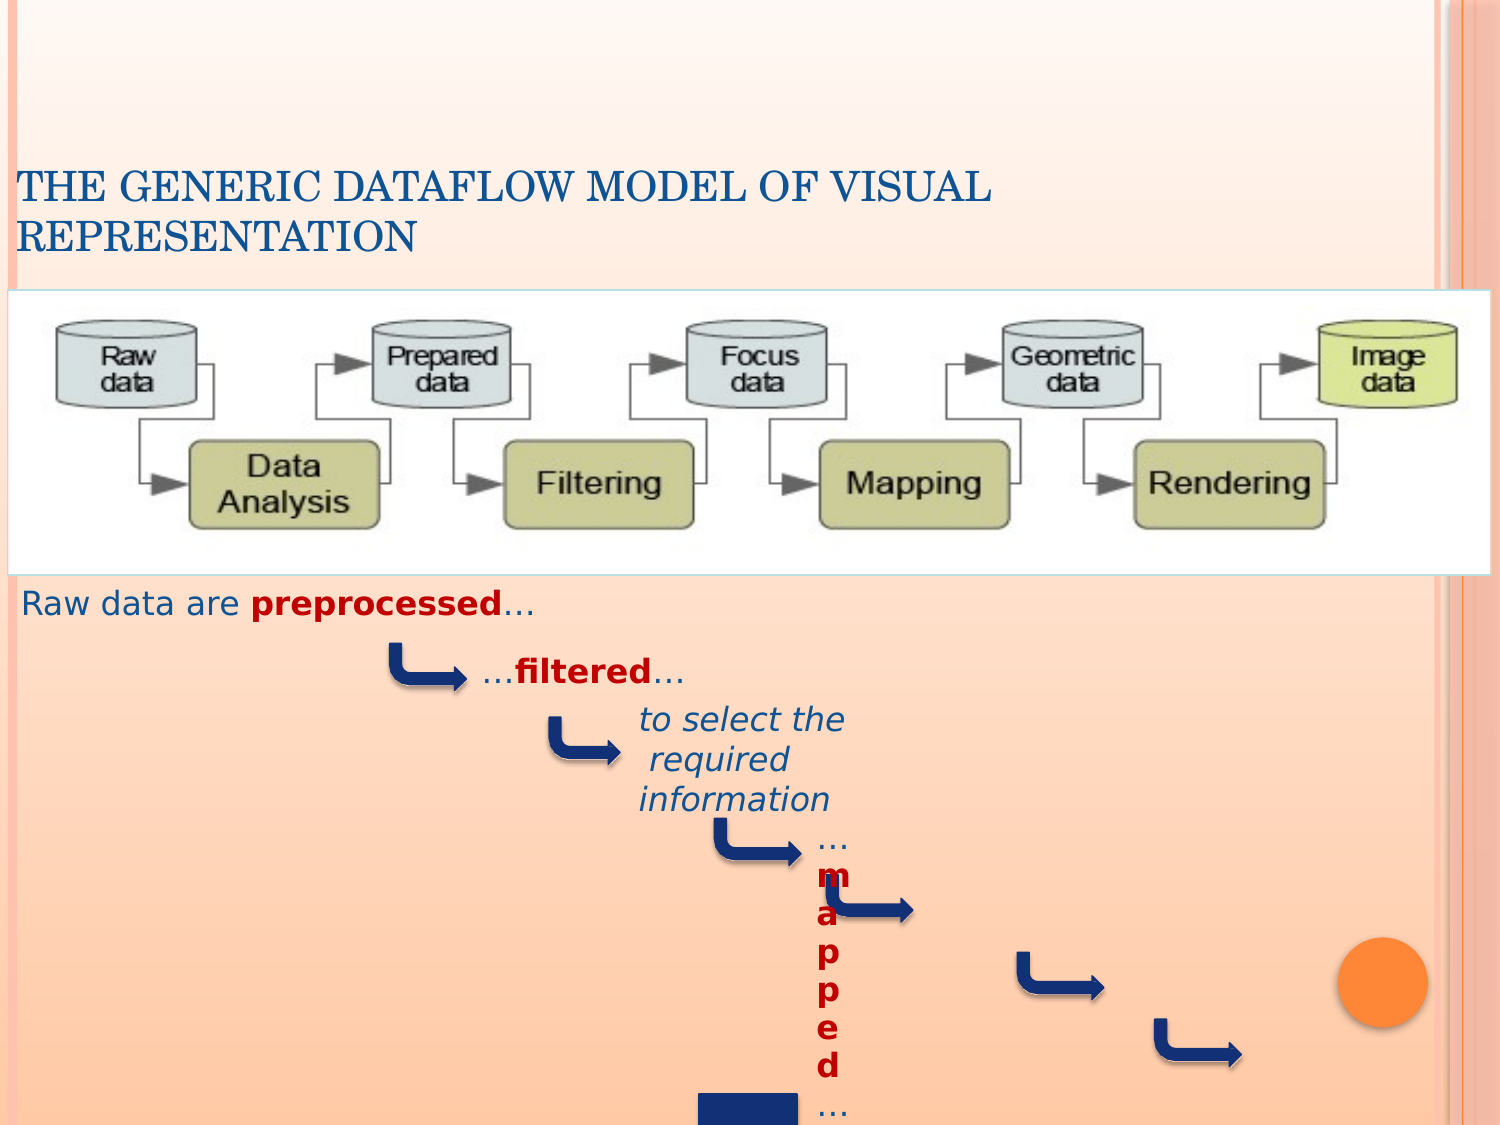

# The generic dataflow model of visual representation

Raw data are preprocessed…
…filtered…
to select the  required  information
…mapped…
into an Abstract
Visualization Object
…rendered
to generate
the image